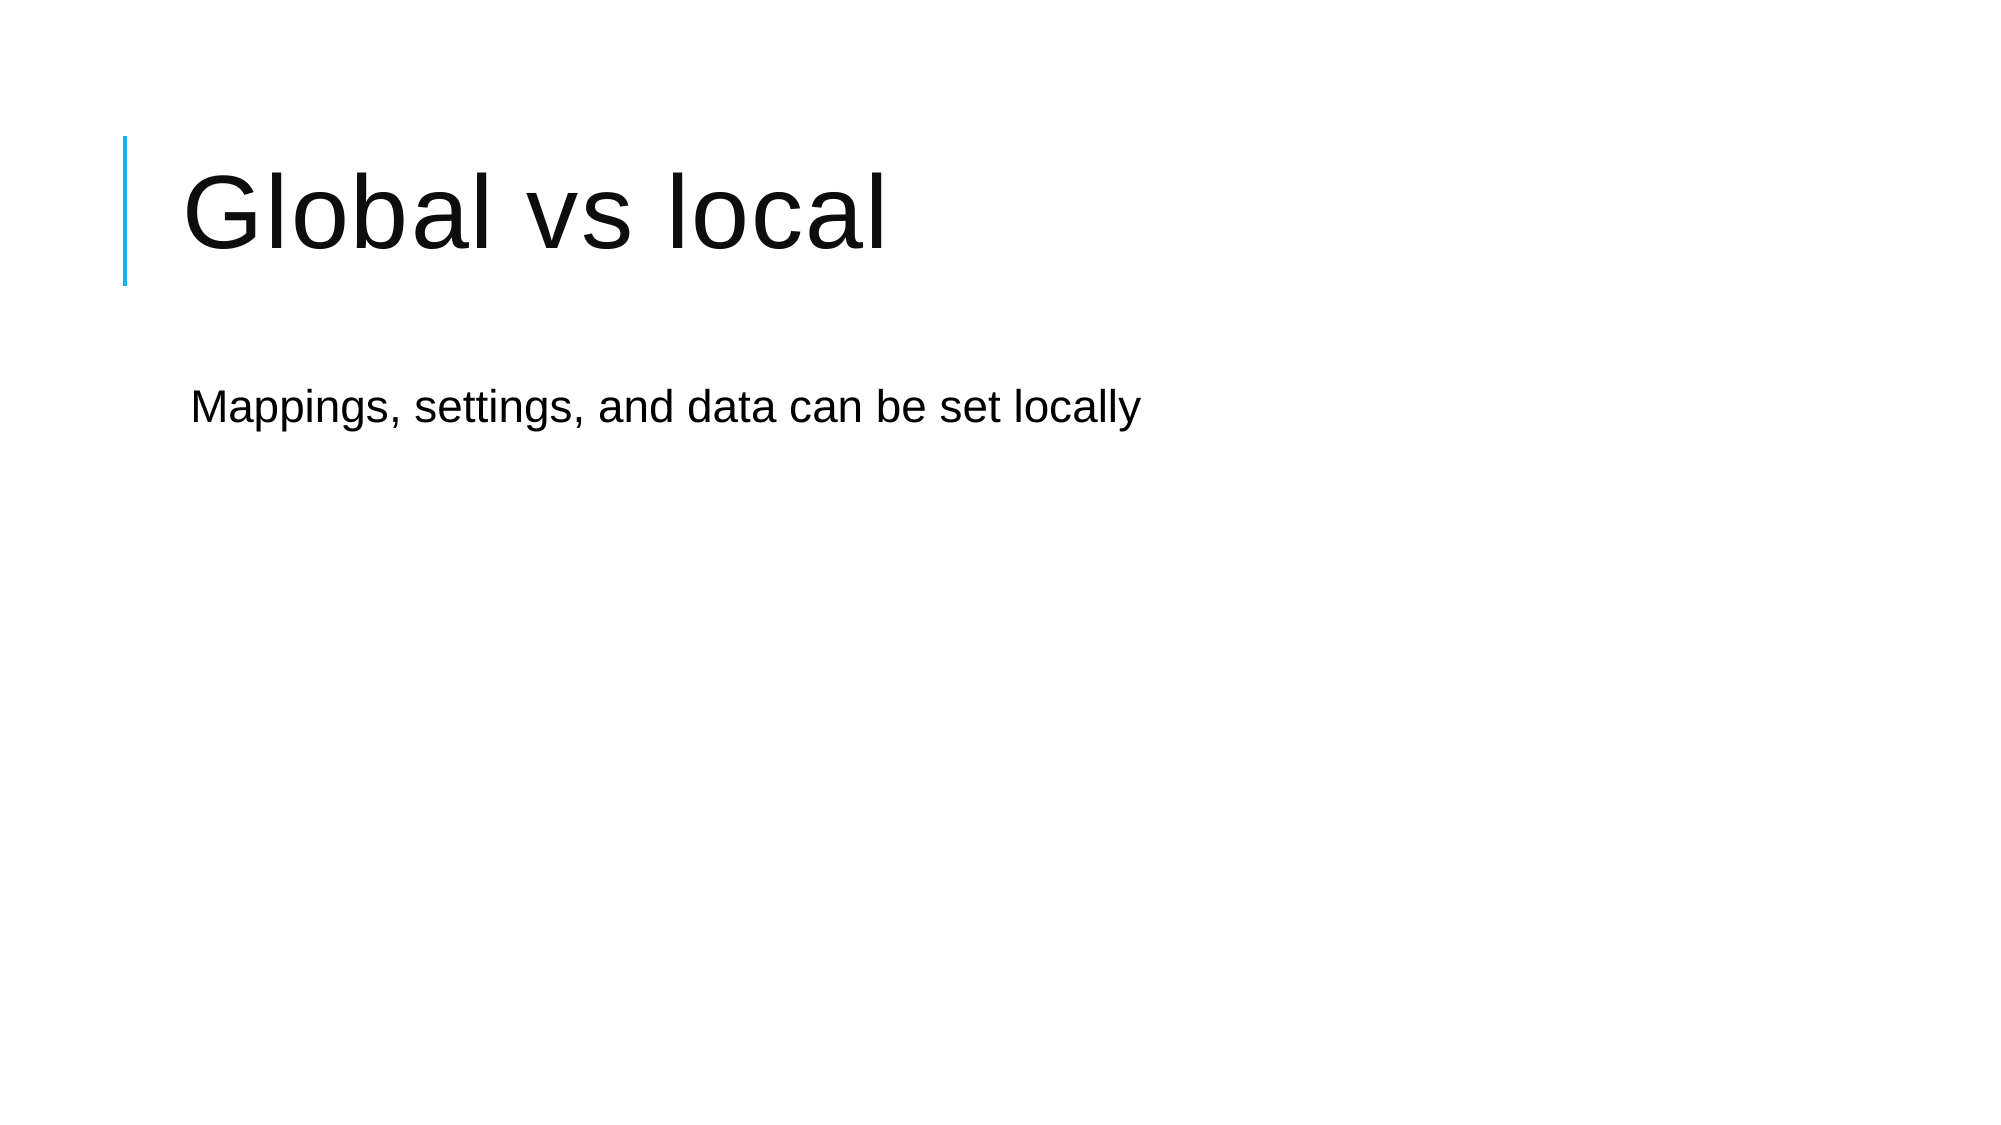

# Global vs local
Mappings, settings, and data can be set locally